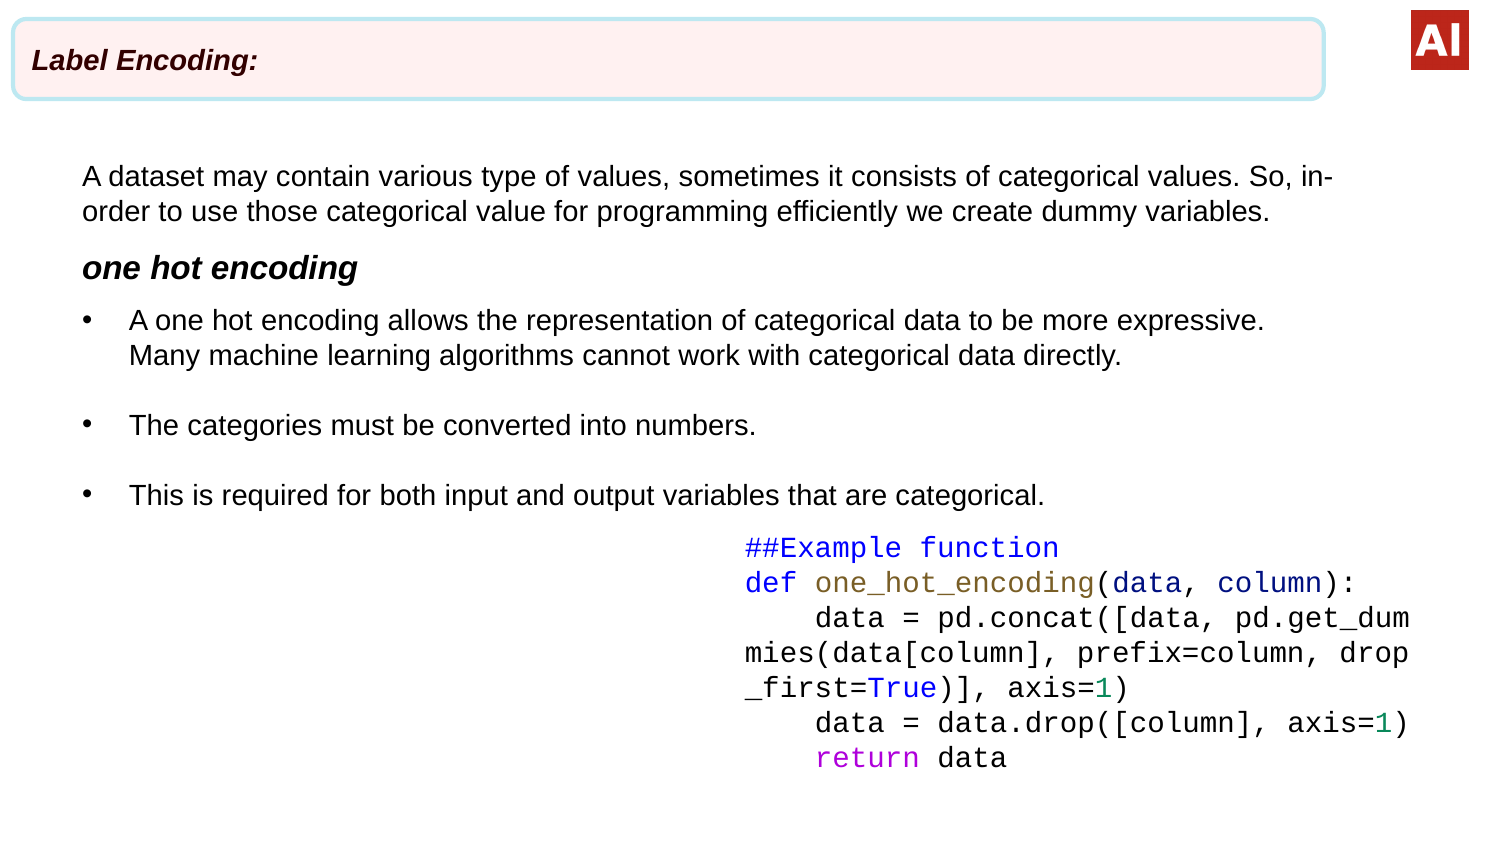

Label Encoding:
A dataset may contain various type of values, sometimes it consists of categorical values. So, in-order to use those categorical value for programming efficiently we create dummy variables.
one hot encoding
A one hot encoding allows the representation of categorical data to be more expressive. Many machine learning algorithms cannot work with categorical data directly.

The categories must be converted into numbers.

This is required for both input and output variables that are categorical.
##Example function def one_hot_encoding(data, column):
    data = pd.concat([data, pd.get_dummies(data[column], prefix=column, drop_first=True)], axis=1)
    data = data.drop([column], axis=1)
    return data